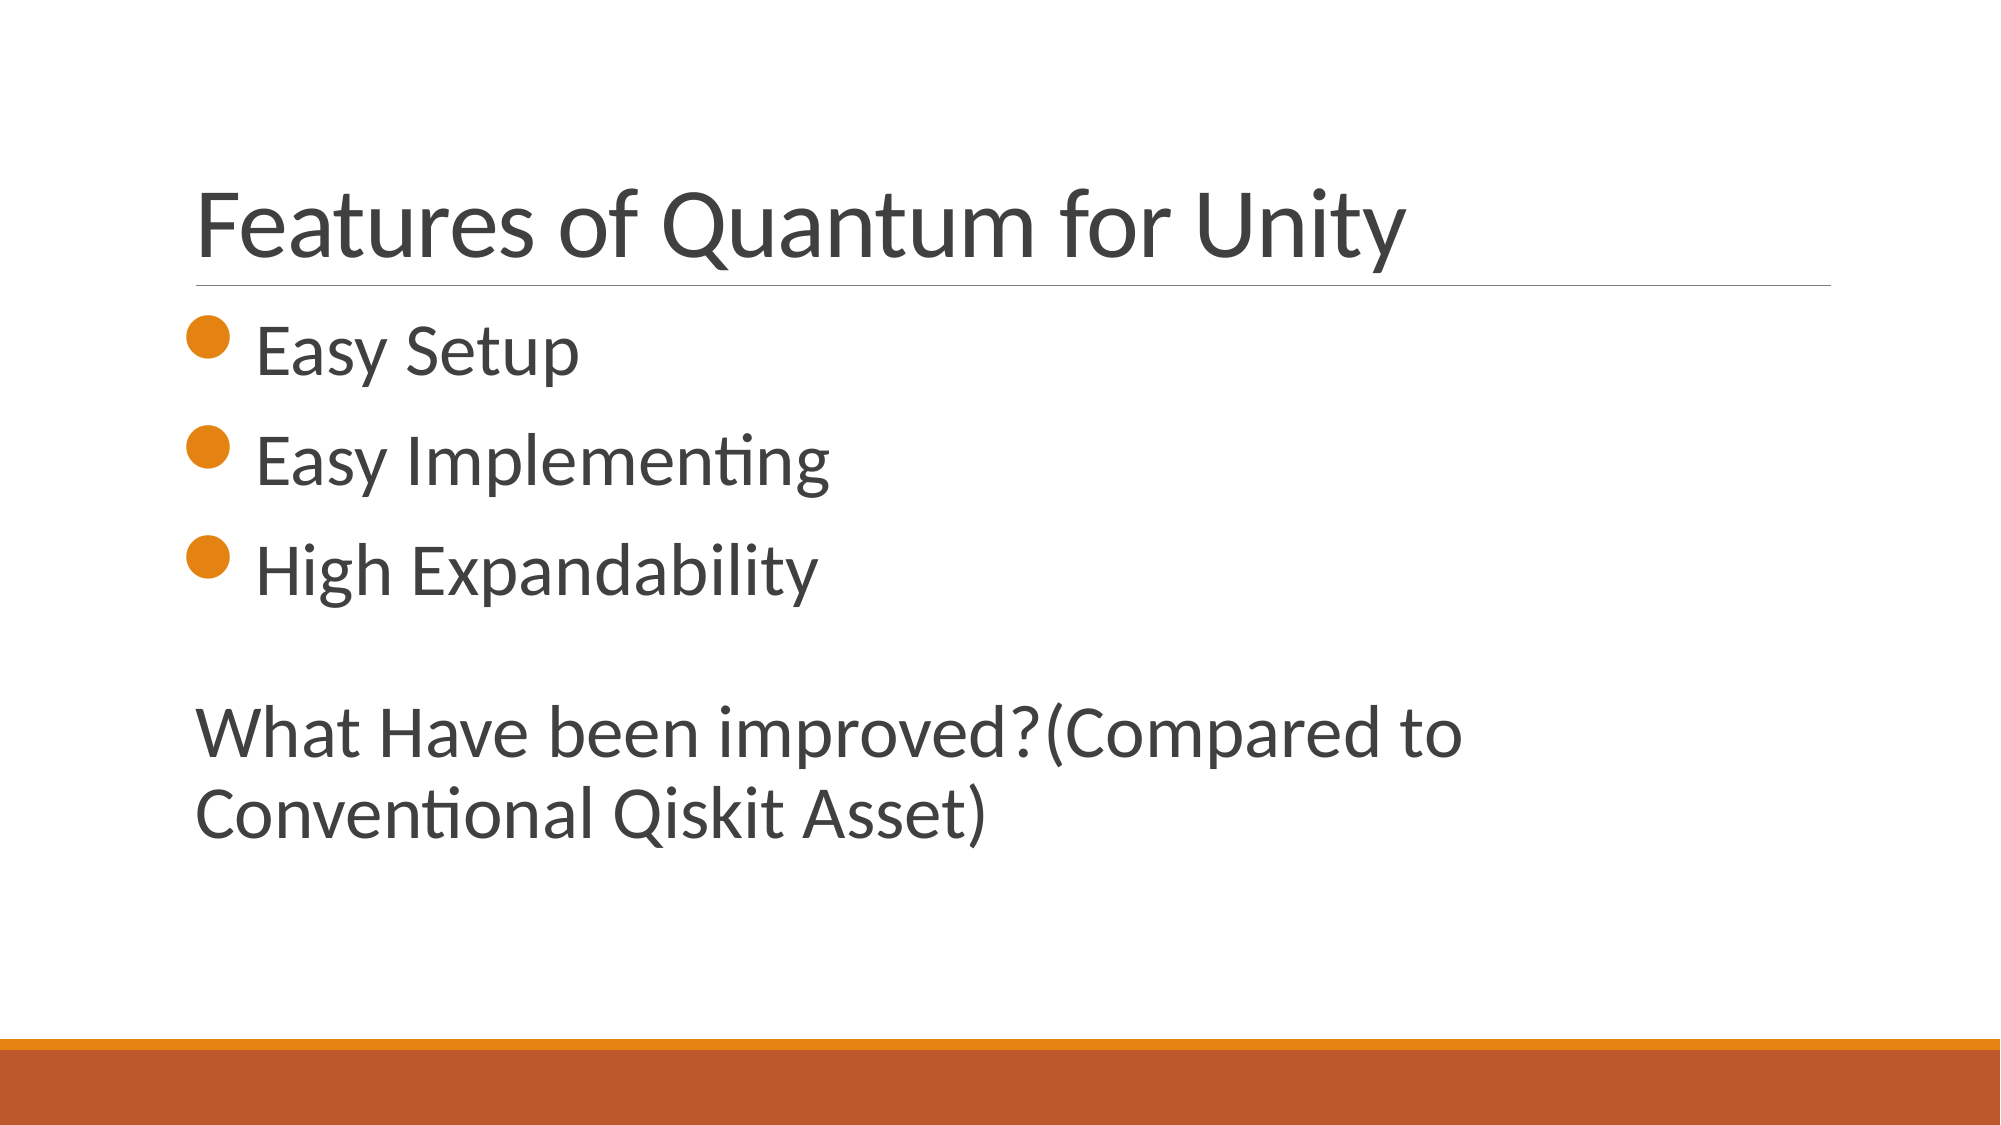

# Features of Quantum for Unity
Easy Setup
Easy Implementing
High Expandability
What Have been improved?(Compared to Conventional Qiskit Asset)